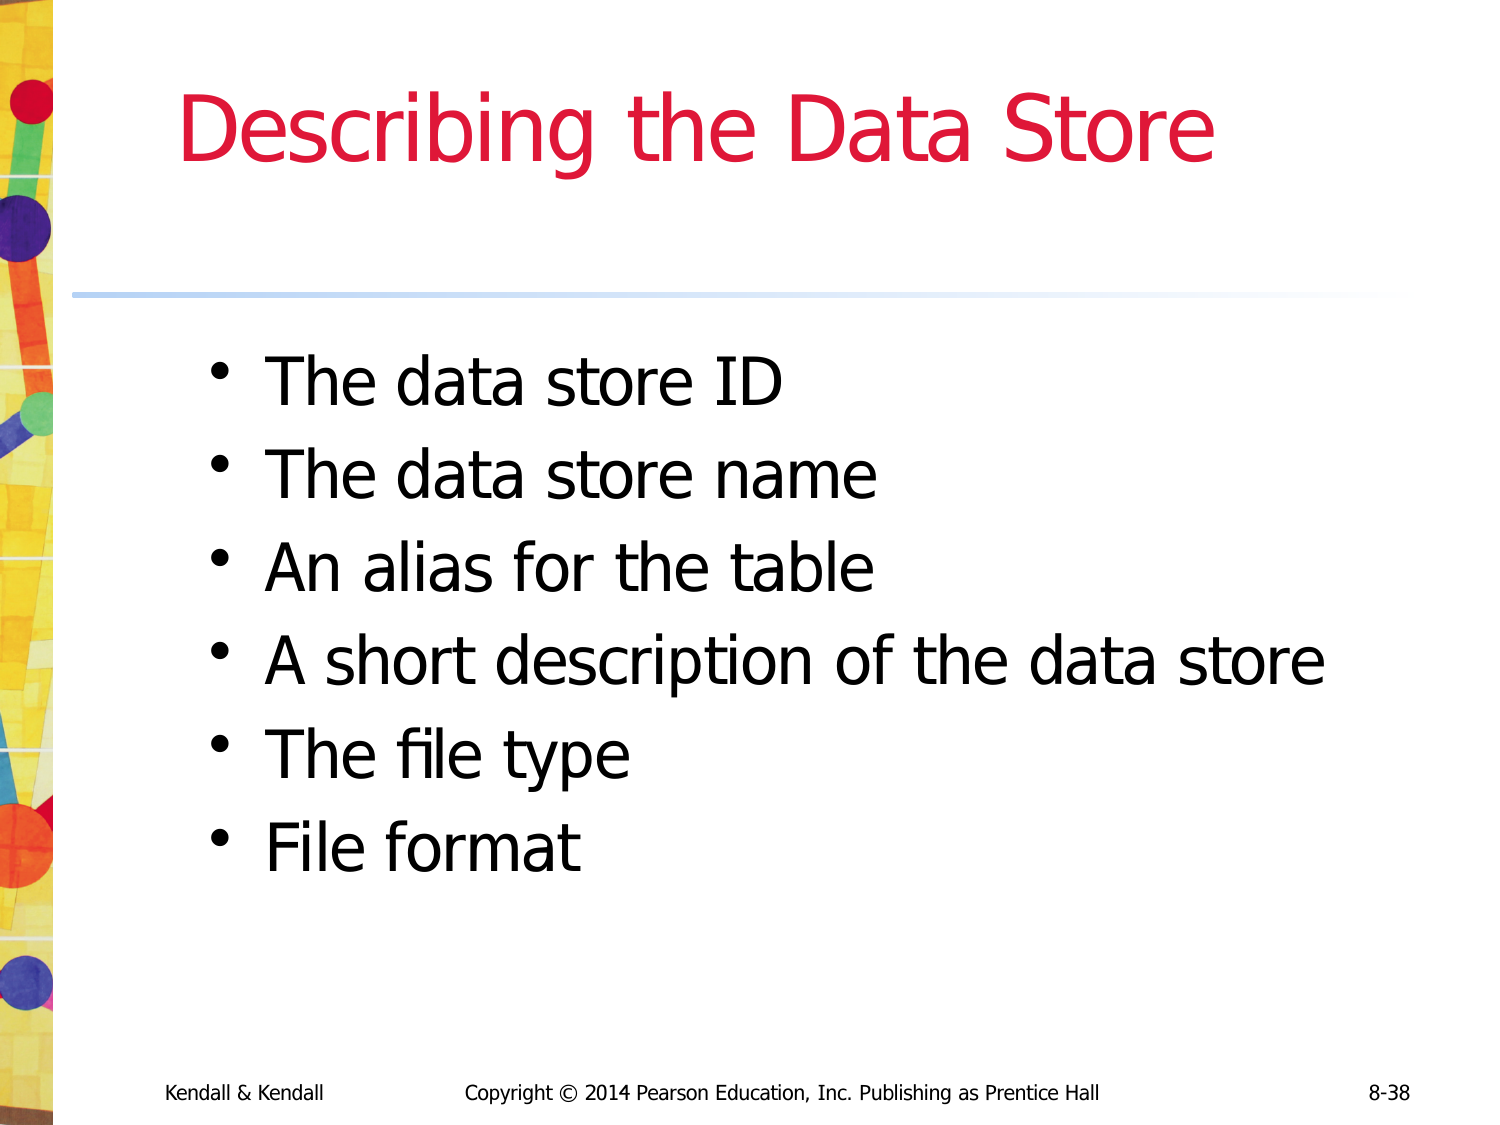

# Describing the Data Store
The data store ID
The data store name
An alias for the table
A short description of the data store
The file type
File format
Kendall & Kendall	Copyright © 2014 Pearson Education, Inc. Publishing as Prentice Hall
8-38